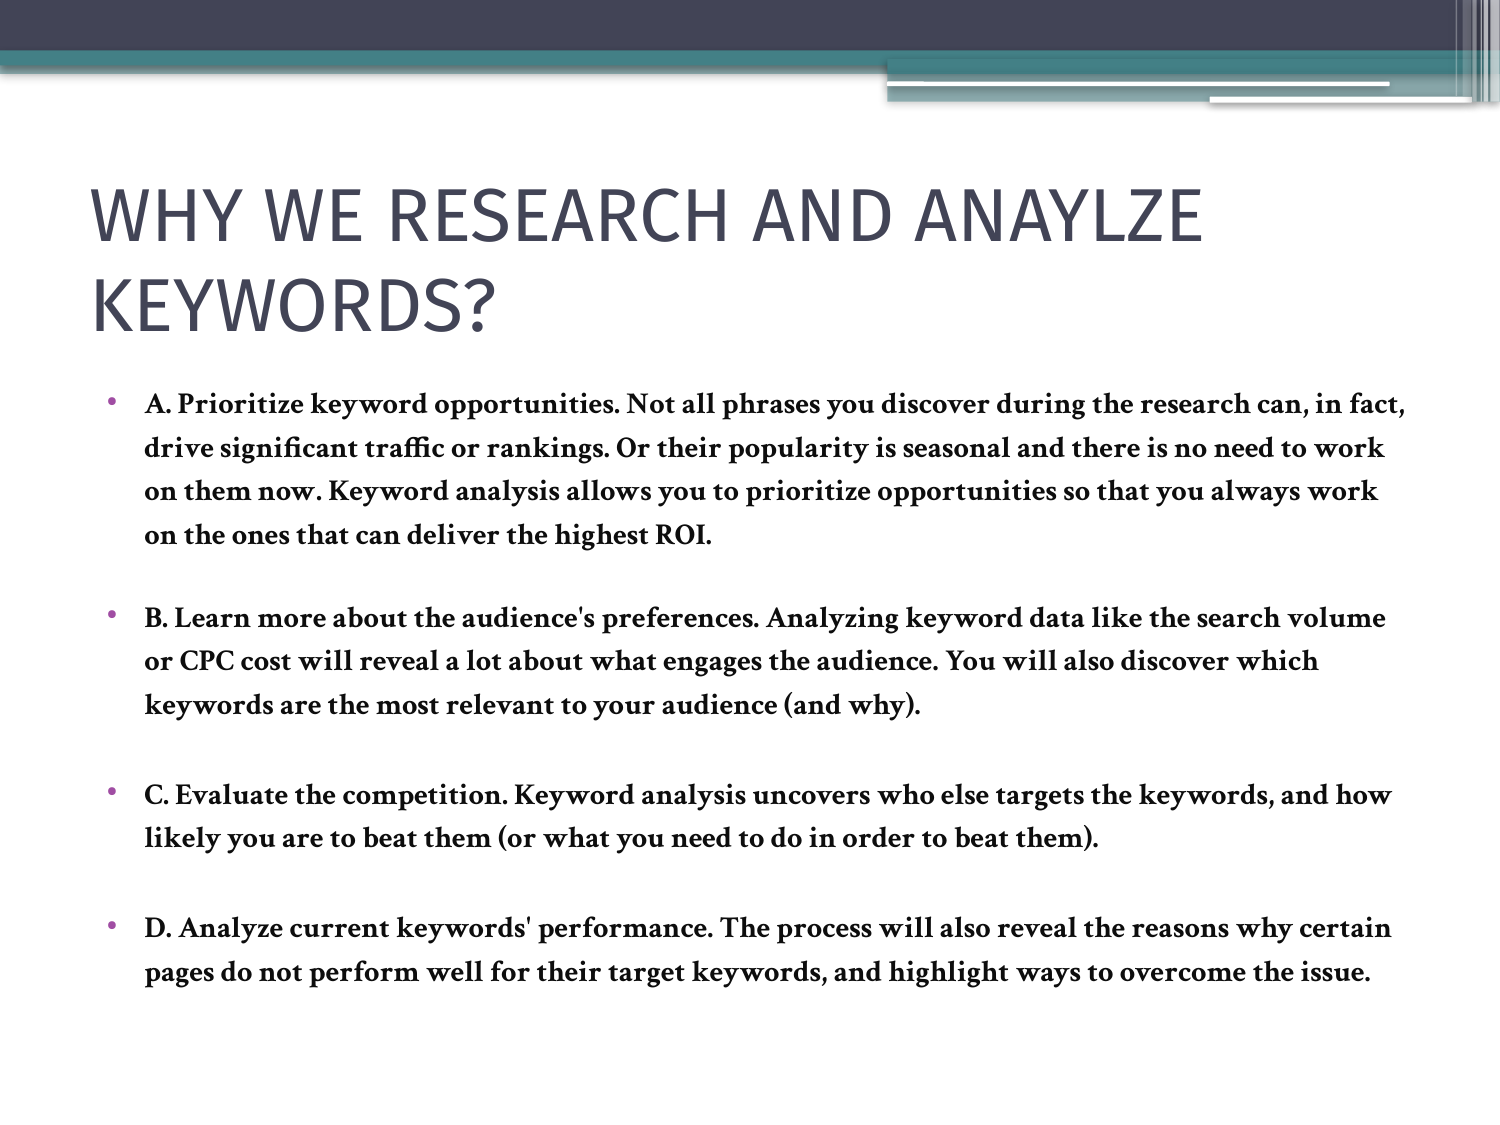

# WHY WE RESEARCH AND ANAYLZE KEYWORDS?
A. Prioritize keyword opportunities. Not all phrases you discover during the research can, in fact, drive significant traffic or rankings. Or their popularity is seasonal and there is no need to work on them now. Keyword analysis allows you to prioritize opportunities so that you always work on the ones that can deliver the highest ROI.
B. Learn more about the audience's preferences. Analyzing keyword data like the search volume or CPC cost will reveal a lot about what engages the audience. You will also discover which keywords are the most relevant to your audience (and why).
C. Evaluate the competition. Keyword analysis uncovers who else targets the keywords, and how likely you are to beat them (or what you need to do in order to beat them).
D. Analyze current keywords' performance. The process will also reveal the reasons why certain pages do not perform well for their target keywords, and highlight ways to overcome the issue.